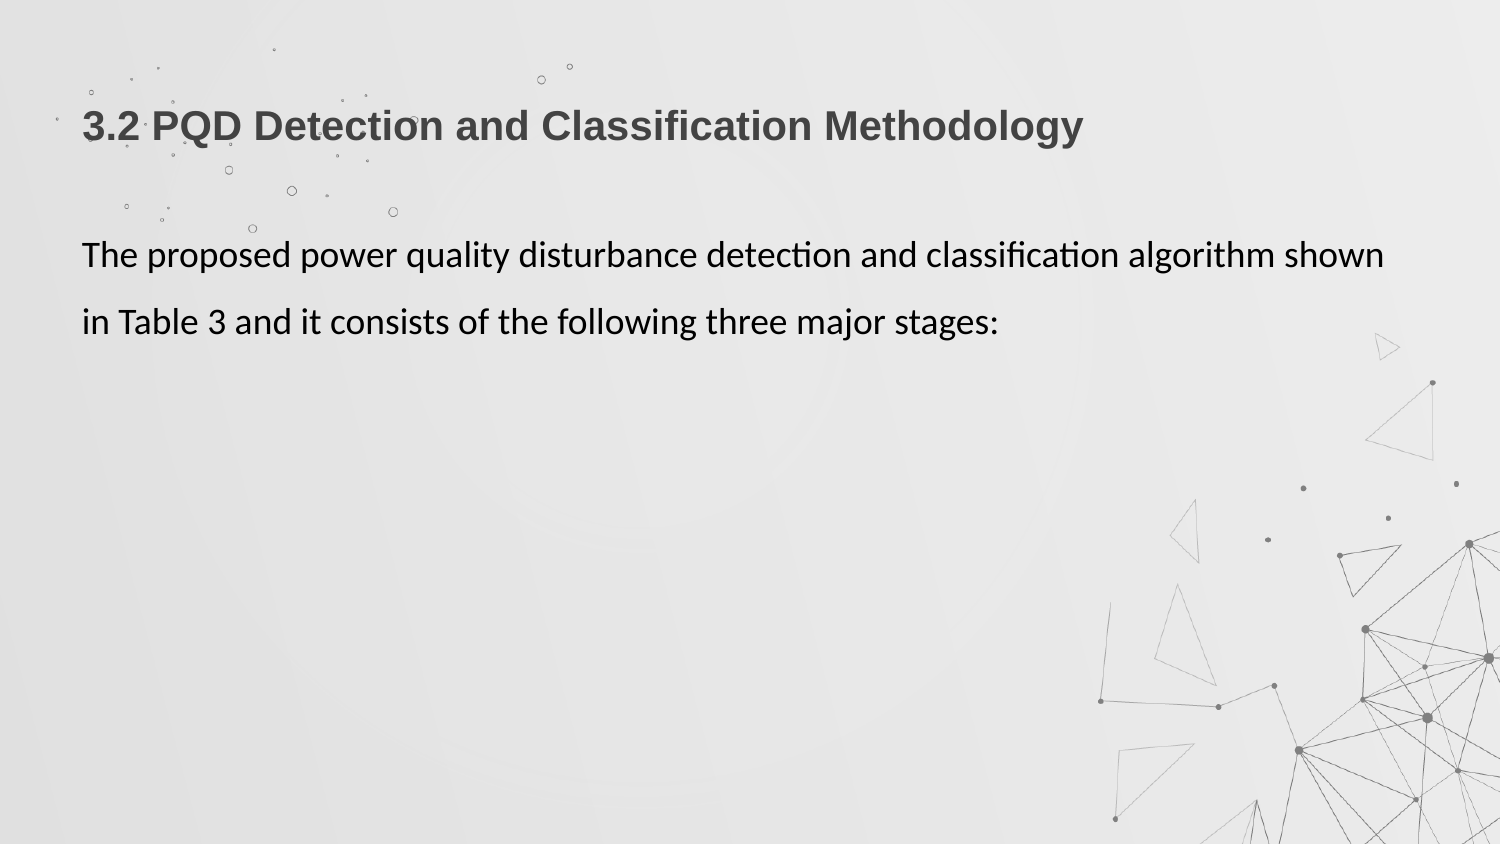

# 3.2 PQD Detection and Classification Methodology
The proposed power quality disturbance detection and classification algorithm shown in Table 3 and it consists of the following three major stages: